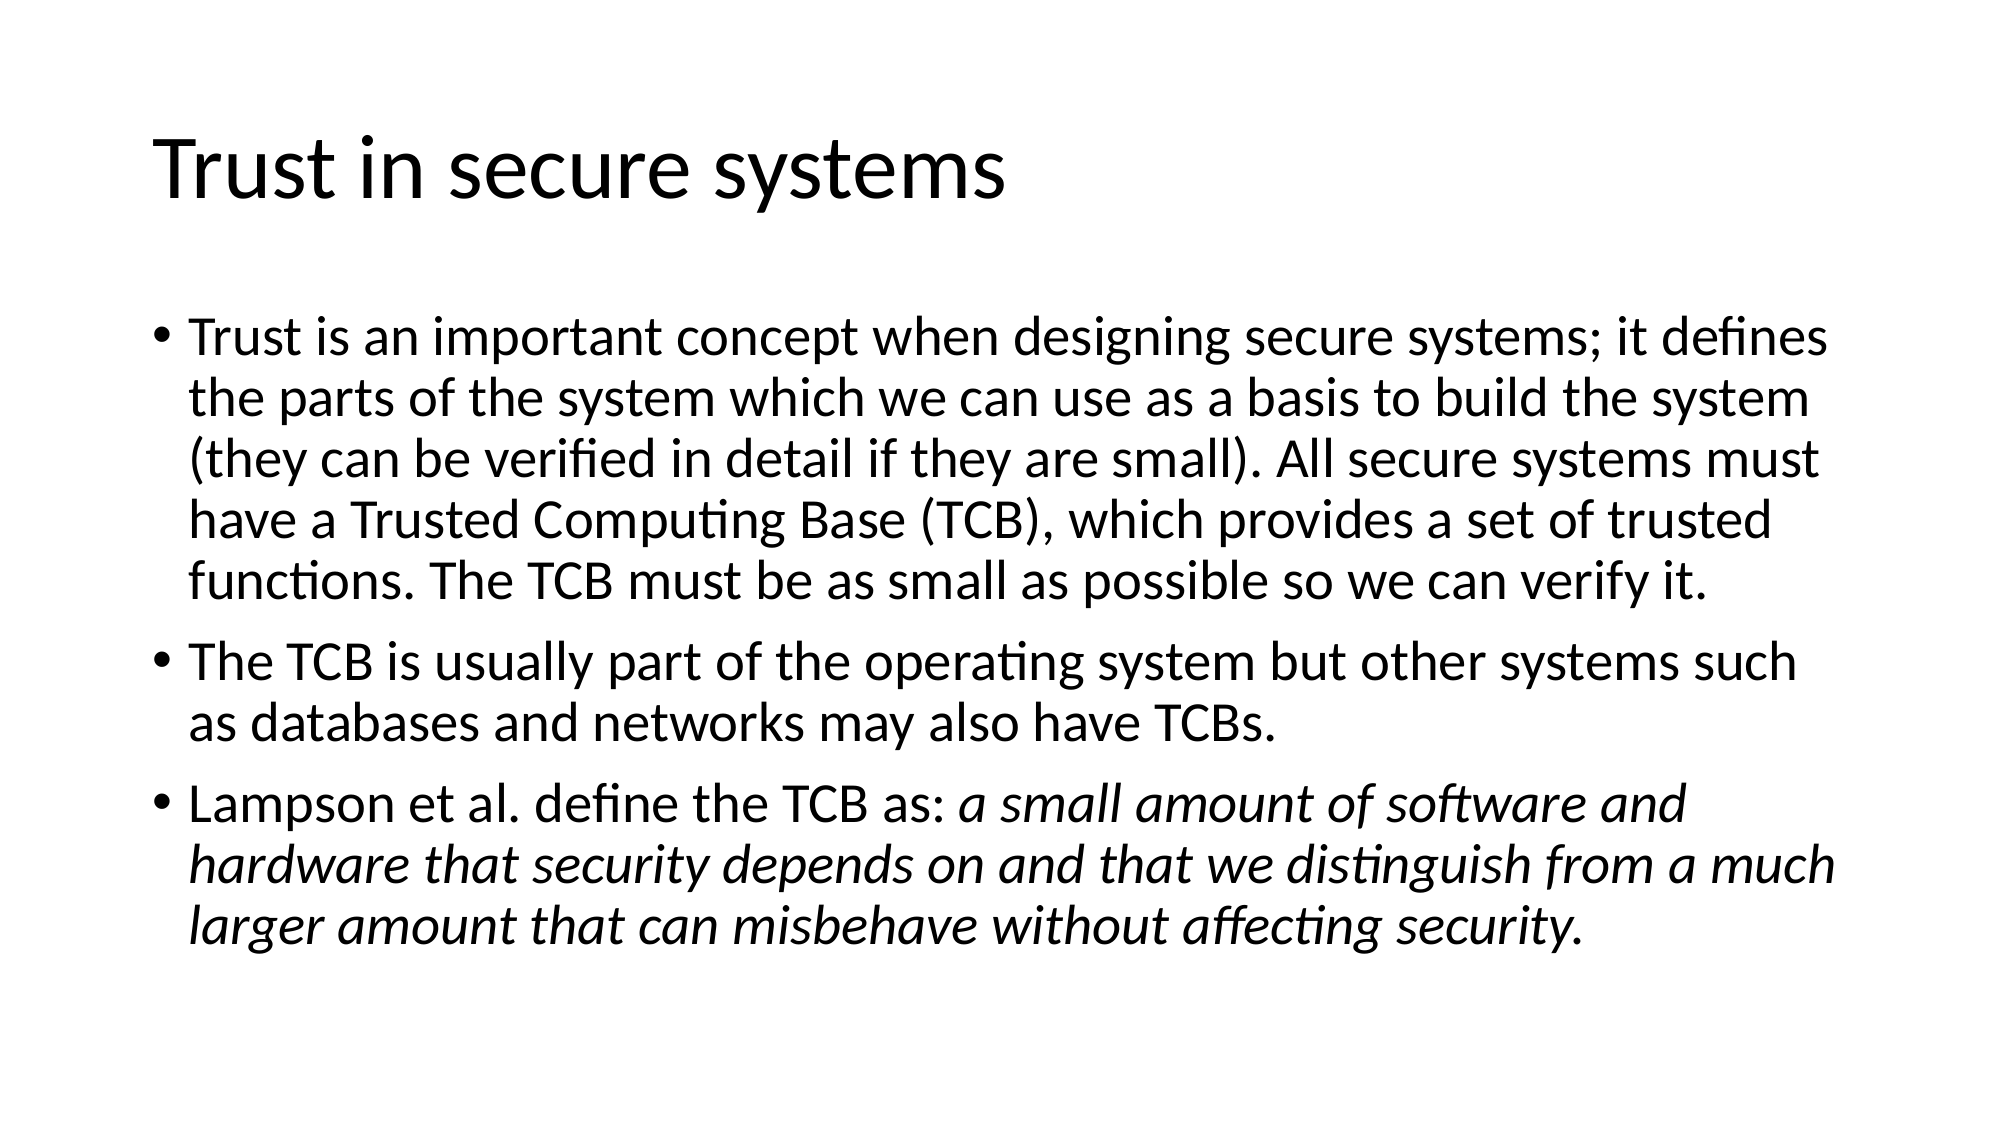

# Trust in secure systems
Trust is an important concept when designing secure systems; it defines the parts of the system which we can use as a basis to build the system (they can be verified in detail if they are small). All secure systems must have a Trusted Computing Base (TCB), which provides a set of trusted functions. The TCB must be as small as possible so we can verify it.
The TCB is usually part of the operating system but other systems such as databases and networks may also have TCBs.
Lampson et al. define the TCB as: a small amount of software and hardware that security depends on and that we distinguish from a much larger amount that can misbehave without affecting security.